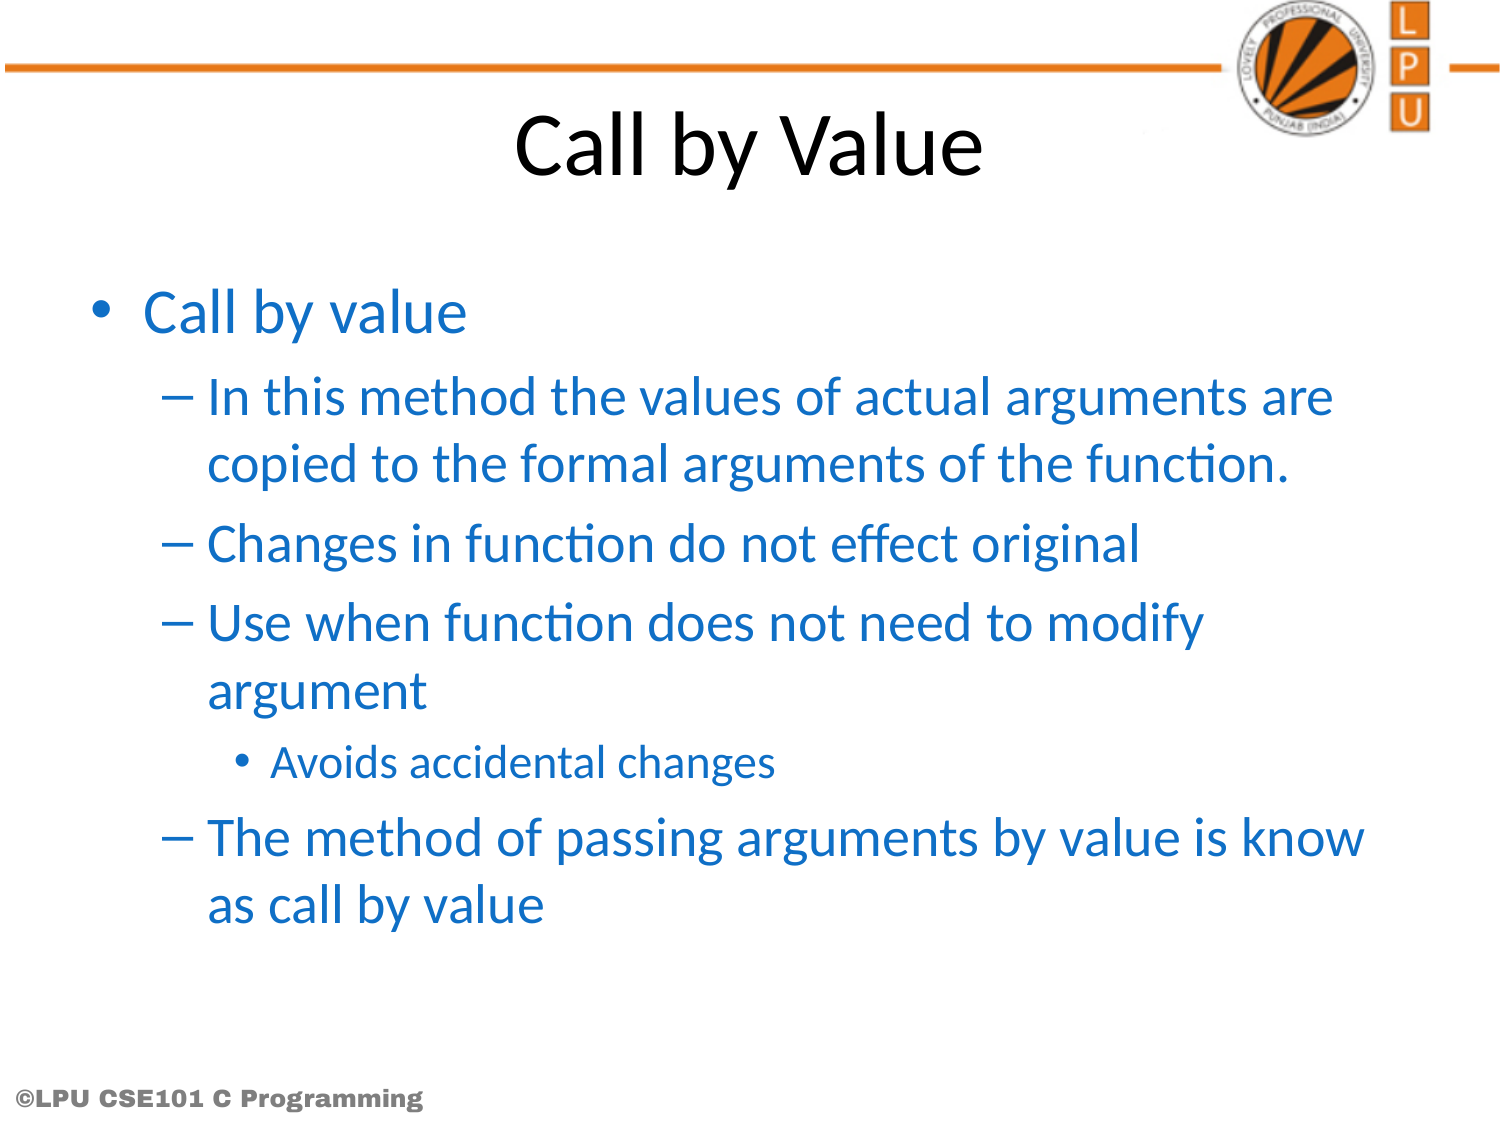

# Call by Value
Call by value
In this method the values of actual arguments are copied to the formal arguments of the function.
Changes in function do not effect original
Use when function does not need to modify argument
Avoids accidental changes
The method of passing arguments by value is know as call by value